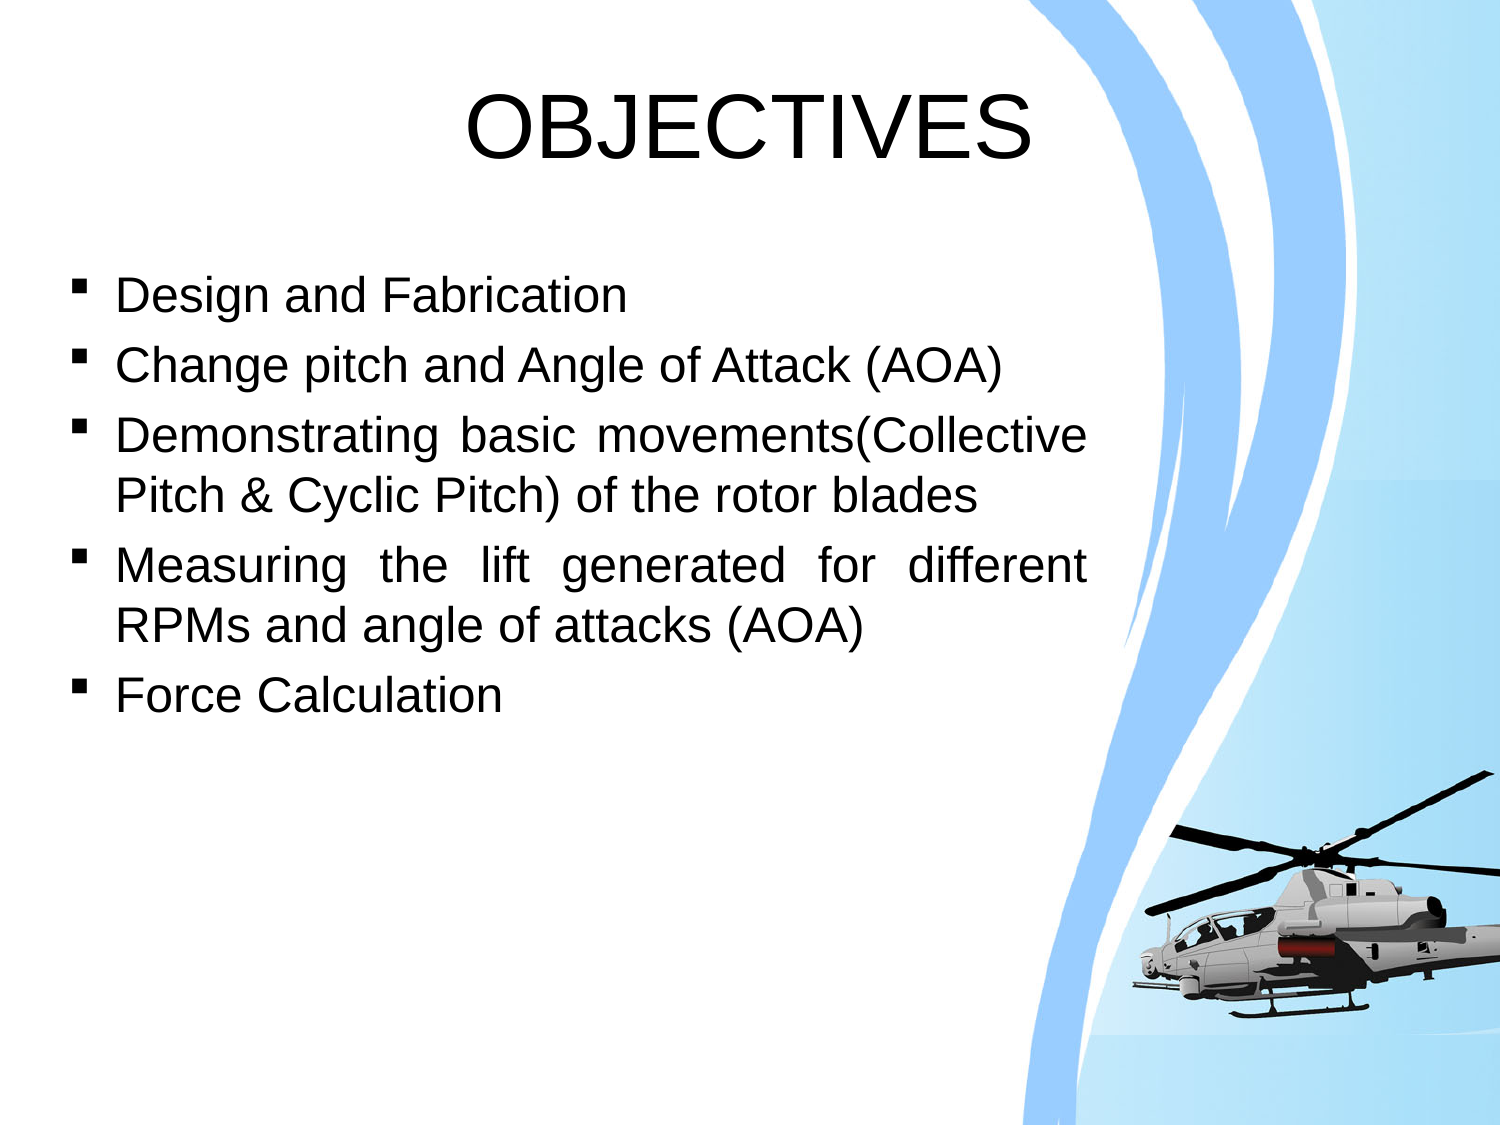

# OBJECTIVES
Design and Fabrication
Change pitch and Angle of Attack (AOA)
Demonstrating basic movements(Collective Pitch & Cyclic Pitch) of the rotor blades
Measuring the lift generated for different RPMs and angle of attacks (AOA)
Force Calculation